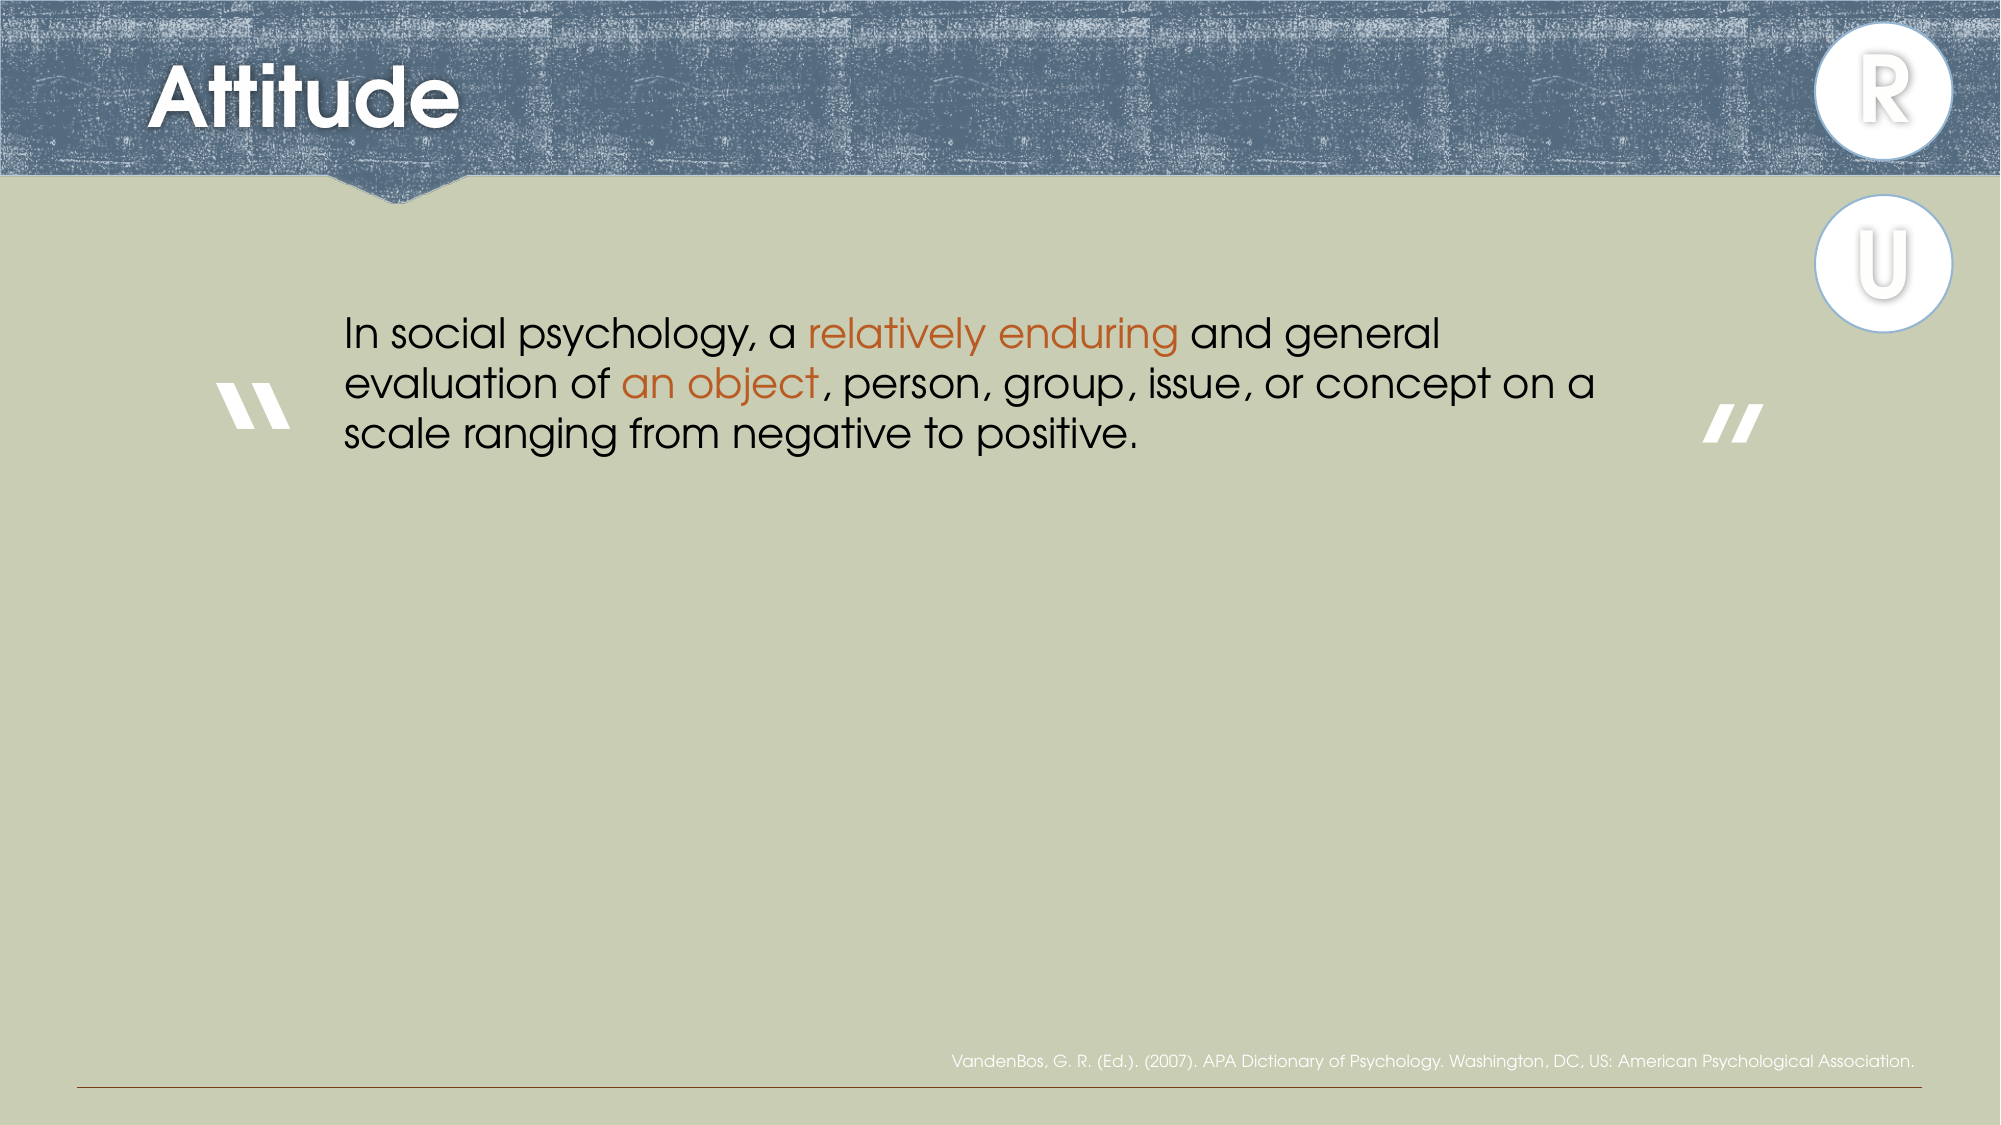

R
# Attitude

U
In social psychology, a relatively enduring and general evaluation of an object, person, group, issue, or concept on a scale ranging from negative to positive.
“
”

VandenBos, G. R. (Ed.). (2007). APA Dictionary of Psychology. Washington, DC, US: American Psychological Association.